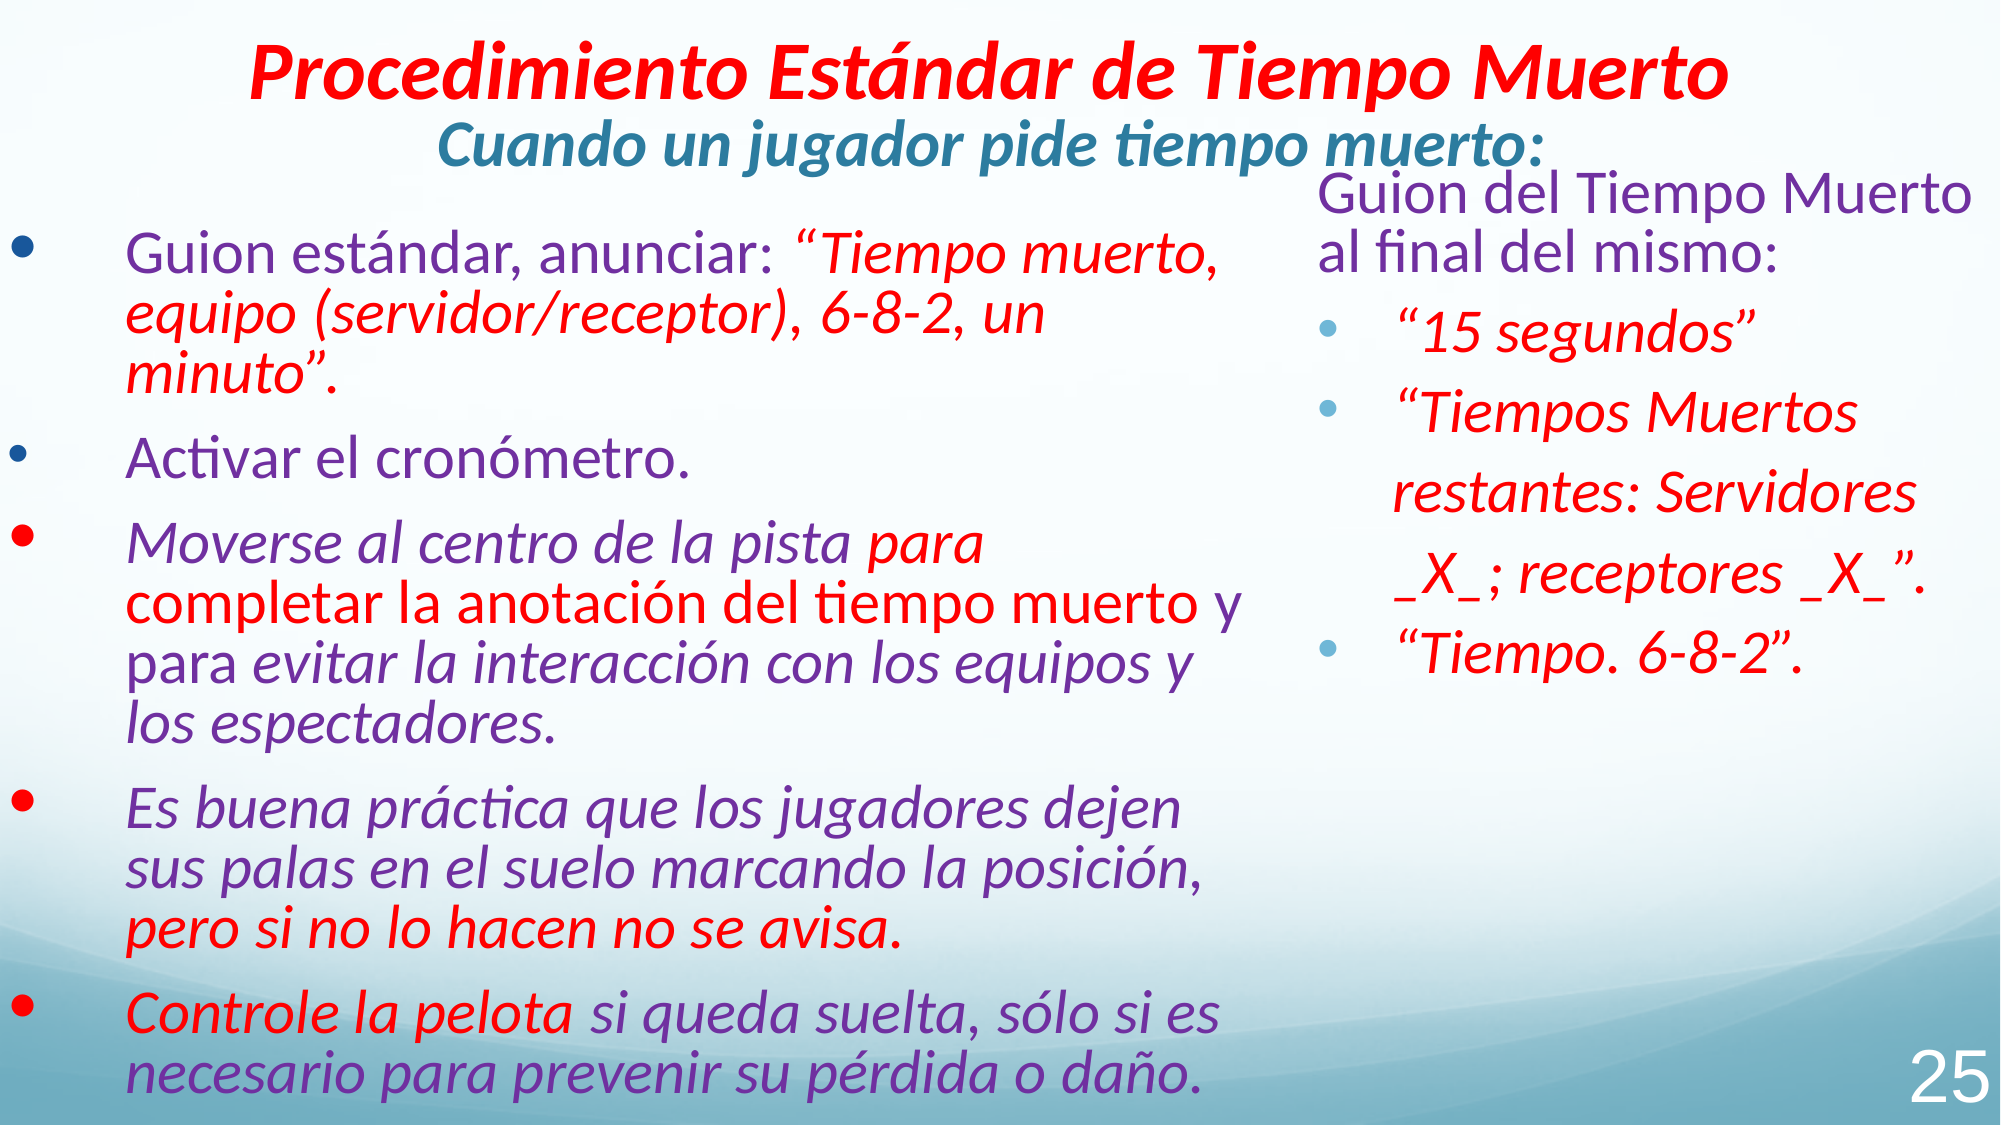

# Procedimiento Estándar de Tiempo Muerto Cuando un jugador pide tiempo muerto:
Guion del Tiempo Muerto al final del mismo:
“15 segundos”
“Tiempos Muertos restantes: Servidores  _X_; receptores _X_”.
“Tiempo. 6-8-2”.
Guion estándar, anunciar: “Tiempo muerto, equipo (servidor/receptor), 6-8-2, un minuto”.
Activar el cronómetro.
Moverse al centro de la pista para completar la anotación del tiempo muerto y para evitar la interacción con los equipos y los espectadores.
Es buena práctica que los jugadores dejen sus palas en el suelo marcando la posición, pero si no lo hacen no se avisa.
Controle la pelota si queda suelta, sólo si es necesario para prevenir su pérdida o daño.
25